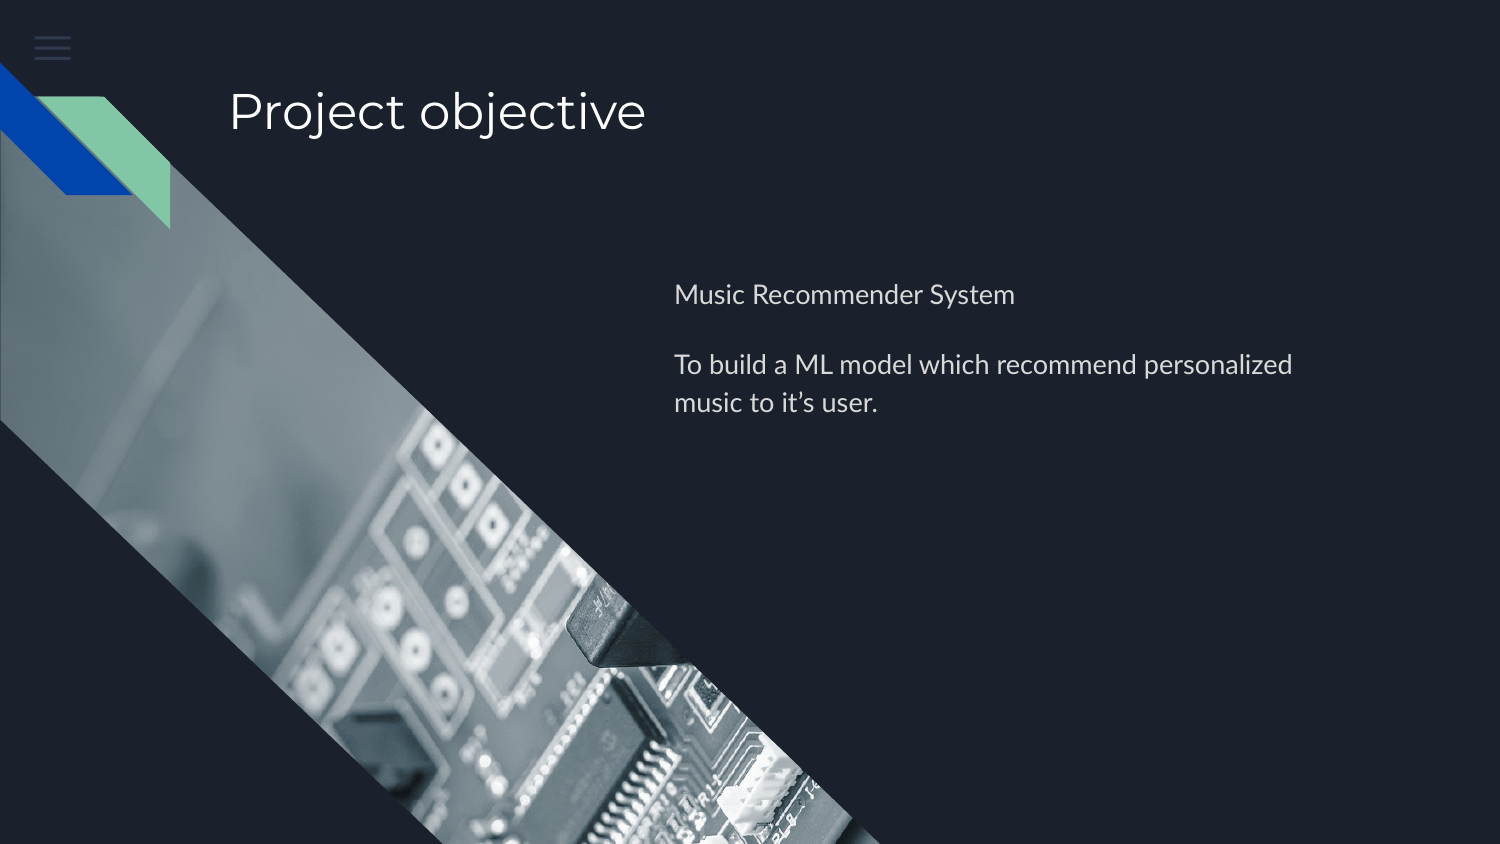

# Project objective
Music Recommender System
To build a ML model which recommend personalized music to it’s user.